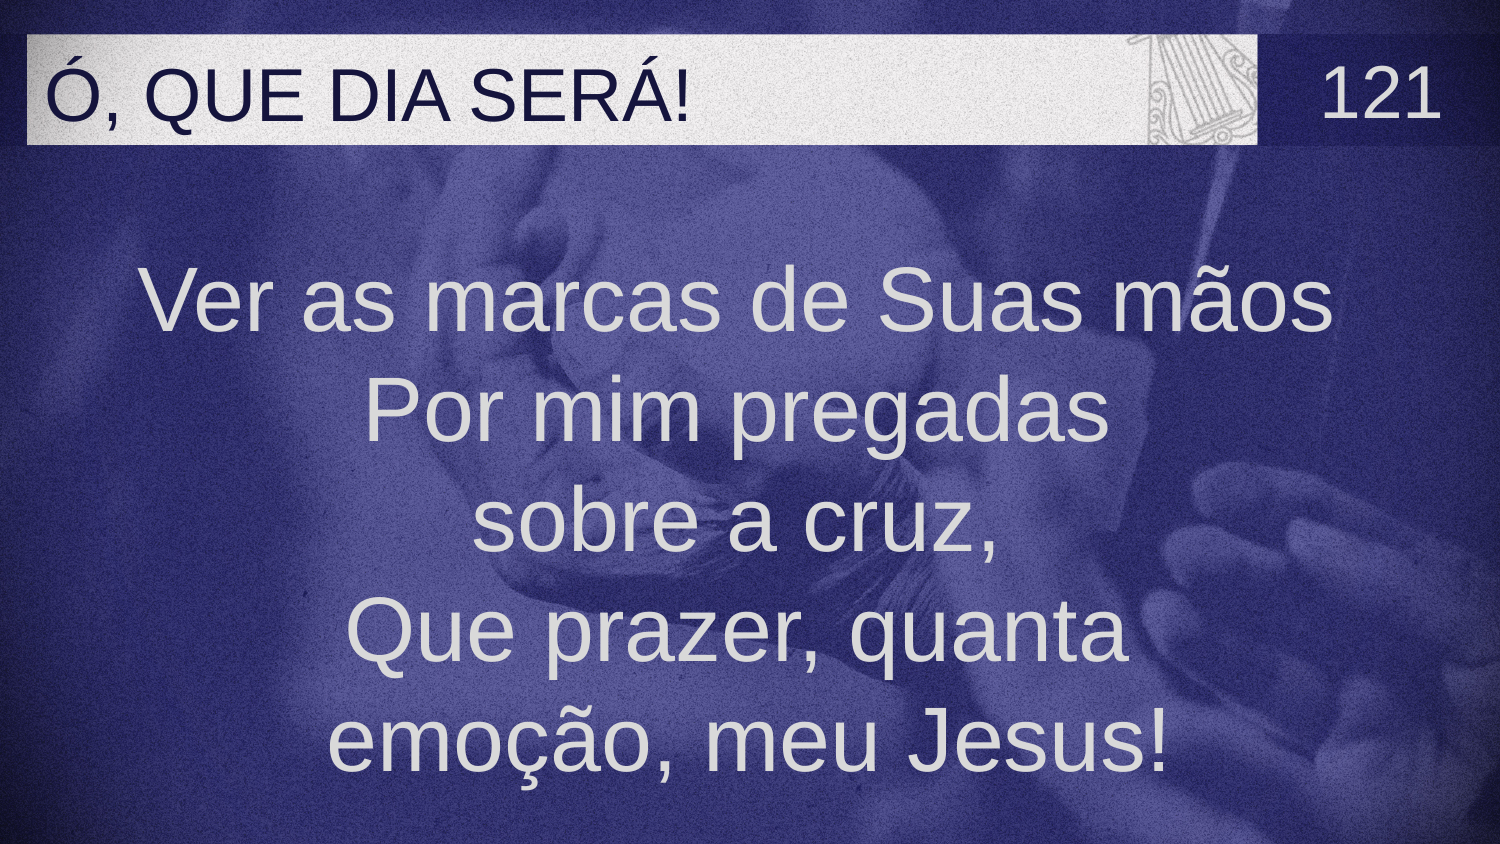

# Ó, QUE DIA SERÁ!
121
Ver as marcas de Suas mãos
Por mim pregadas
sobre a cruz,
Que prazer, quanta
emoção, meu Jesus!